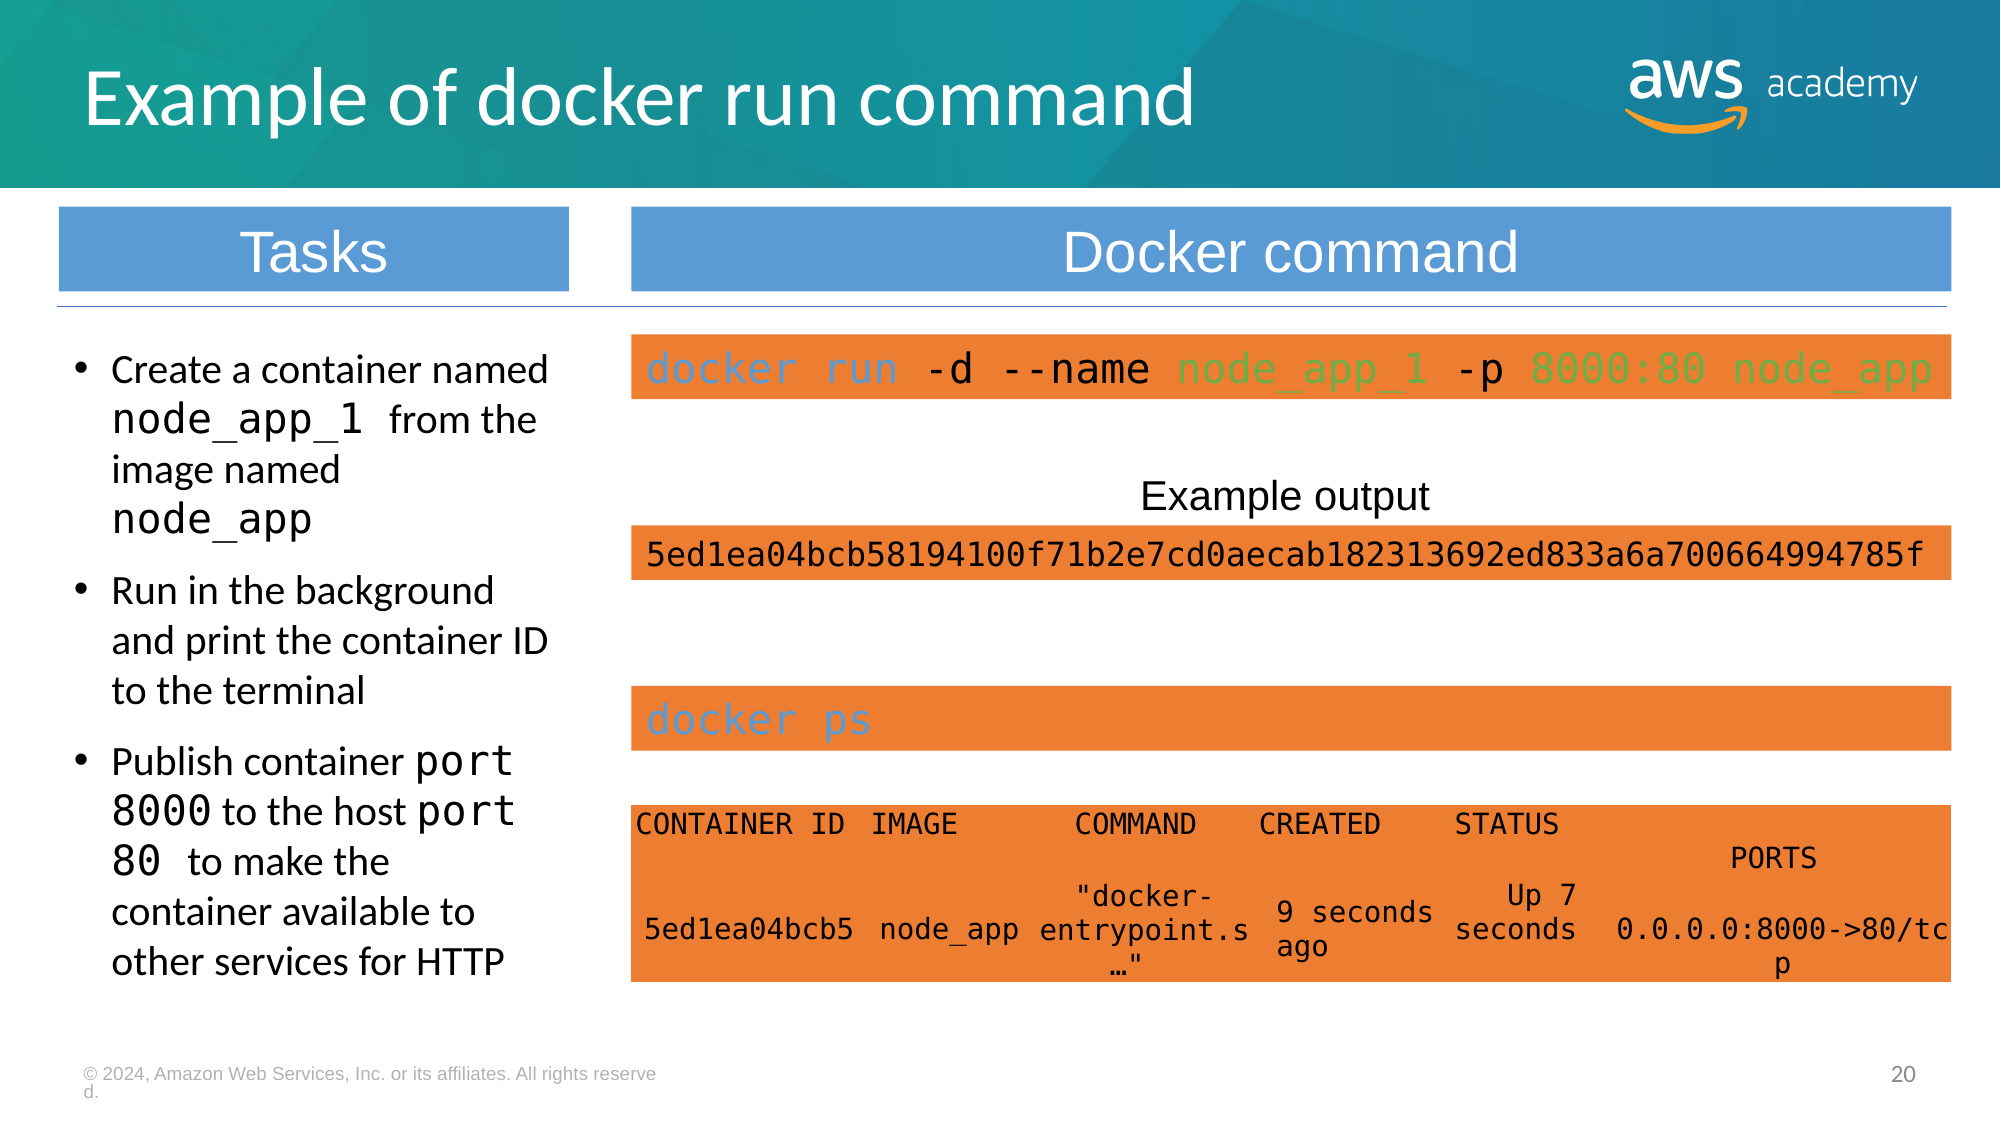

# Example of docker run command
Tasks
Docker command
Create a container named node_app_1 from the image named node_app
Run in the background and print the container ID to the terminal
Publish container port 8000 to the host port 80 to make the container available to other services for HTTP
docker run -d --name node_app_1 -p 8000:80 node_app
Example output
5ed1ea04bcb58194100f71b2e7cd0aecab182313692ed833a6a700664994785f
docker ps
| CONTAINER ID | IMAGE | COMMAND | CREATED | STATUS | PORTS |
| --- | --- | --- | --- | --- | --- |
| 5ed1ea04bcb5 | node\_app | "docker-entrypoint.s…" | 9 seconds ago | Up 7 seconds | 0.0.0.0:8000->80/tcp |
© 2024, Amazon Web Services, Inc. or its affiliates. All rights reserved.
20